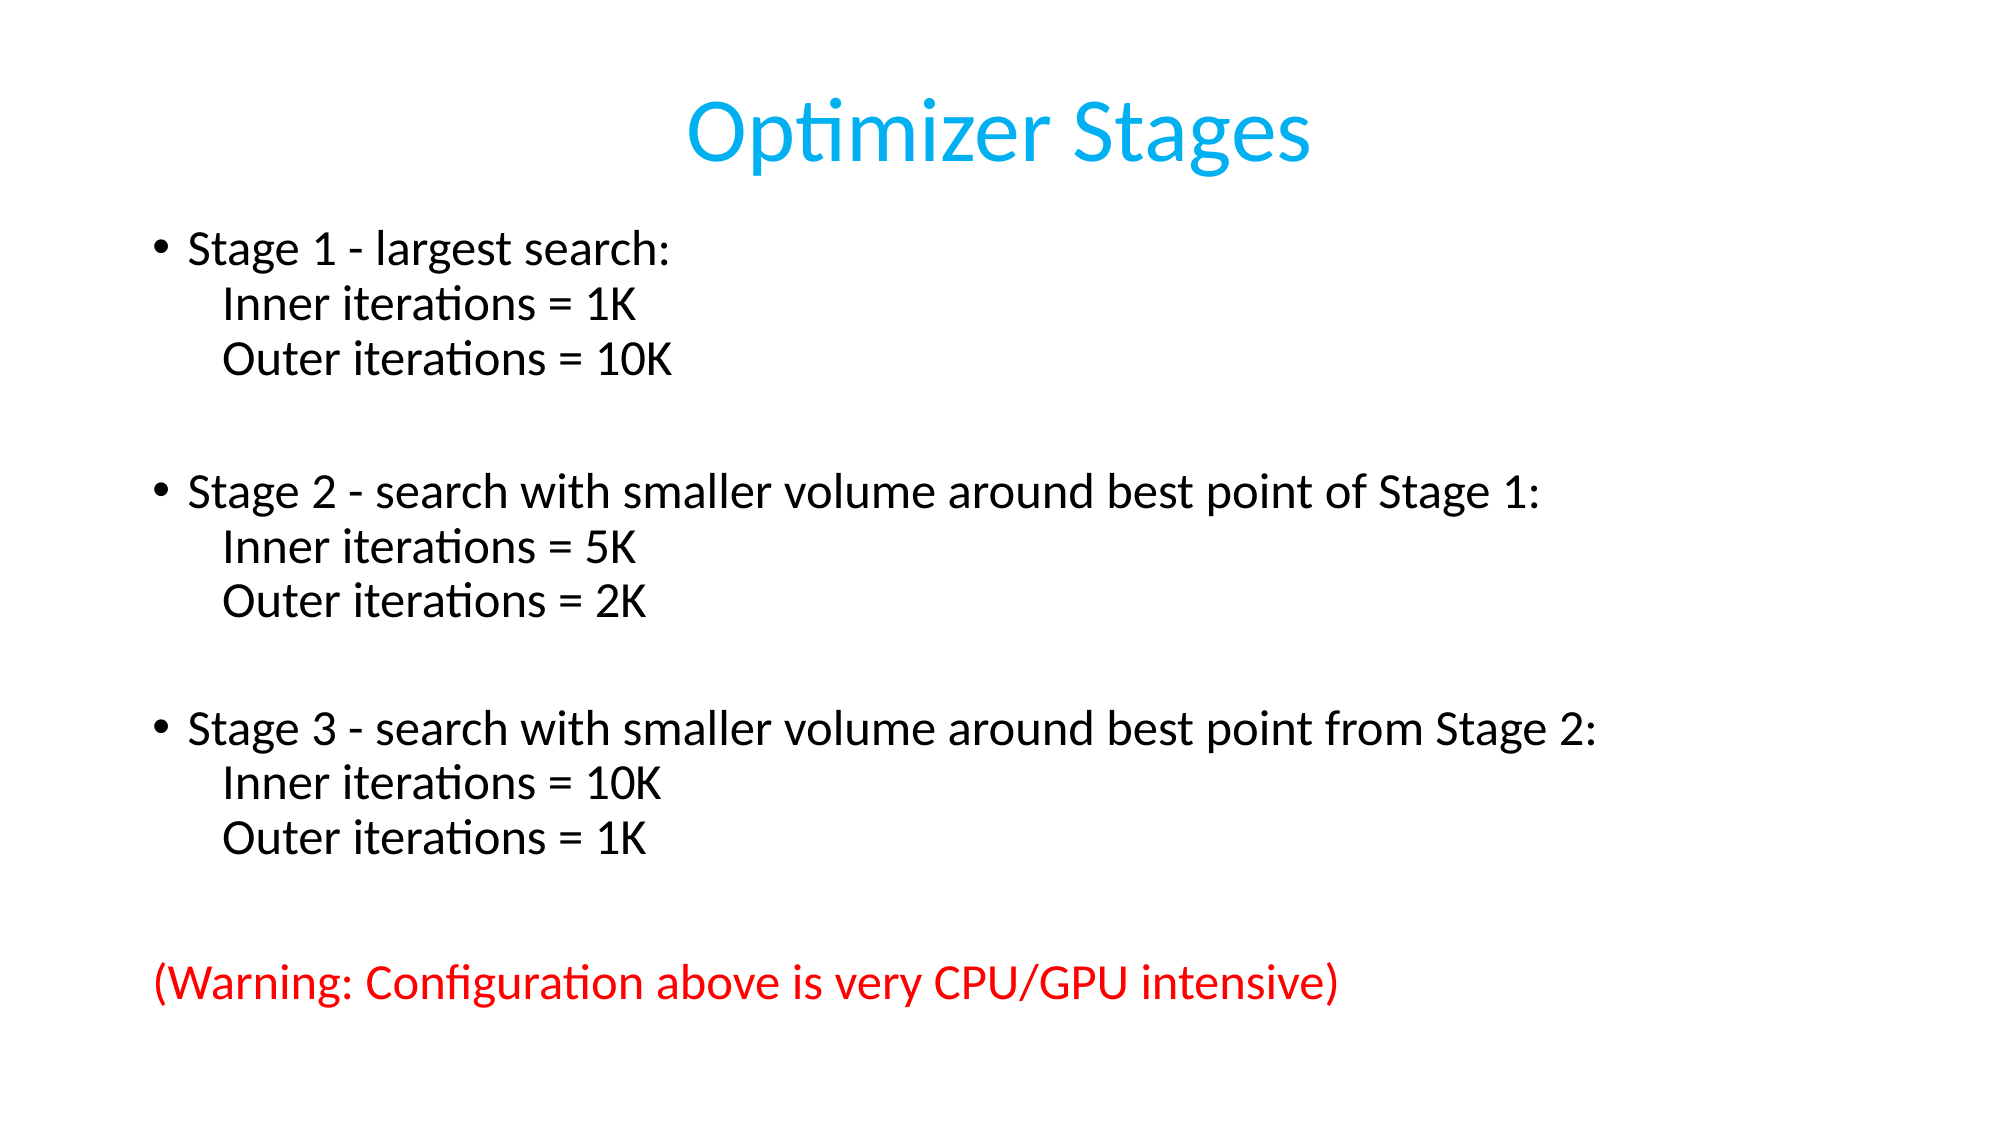

# Optimizer Stages
Stage 1 - largest search:
   Inner iterations = 1K
   Outer iterations = 10K
Stage 2 - search with smaller volume around best point of Stage 1:
   Inner iterations = 5K
   Outer iterations = 2K
Stage 3 - search with smaller volume around best point from Stage 2:
   Inner iterations = 10K
   Outer iterations = 1K

(Warning: Configuration above is very CPU/GPU intensive)